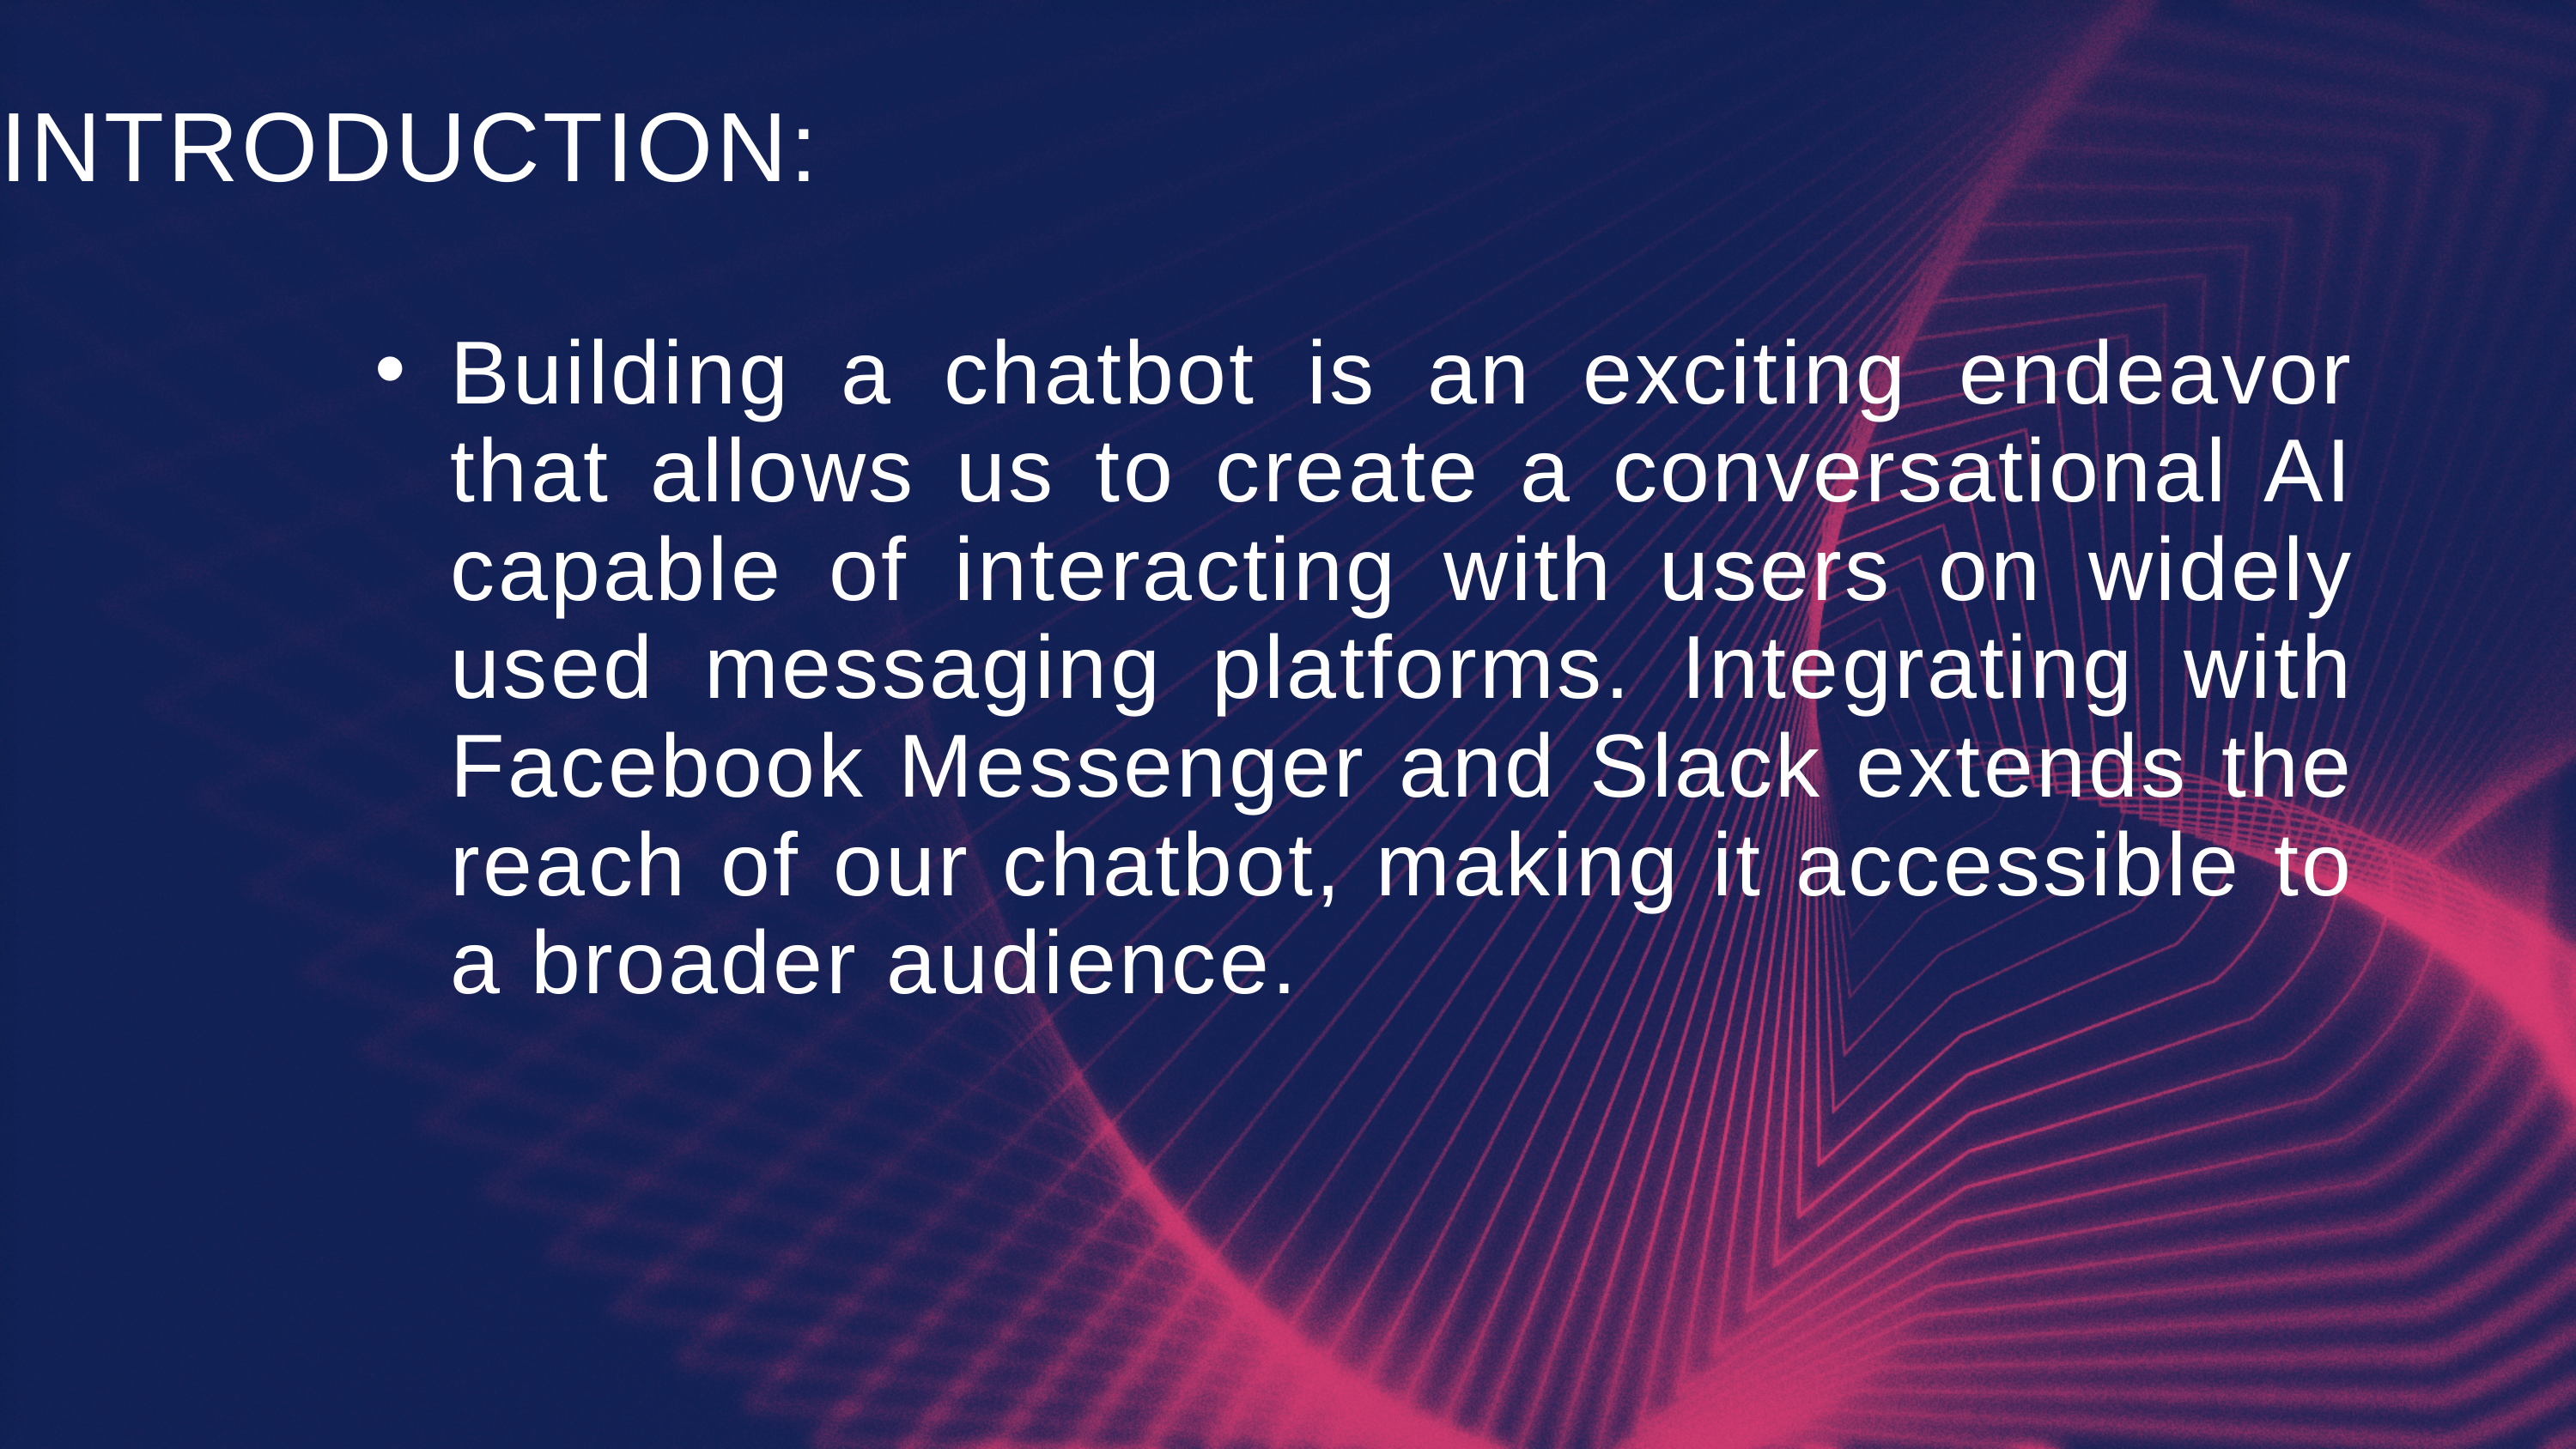

INTRODUCTION:
Building a chatbot is an exciting endeavor that allows us to create a conversational AI capable of interacting with users on widely used messaging platforms. Integrating with Facebook Messenger and Slack extends the reach of our chatbot, making it accessible to a broader audience.